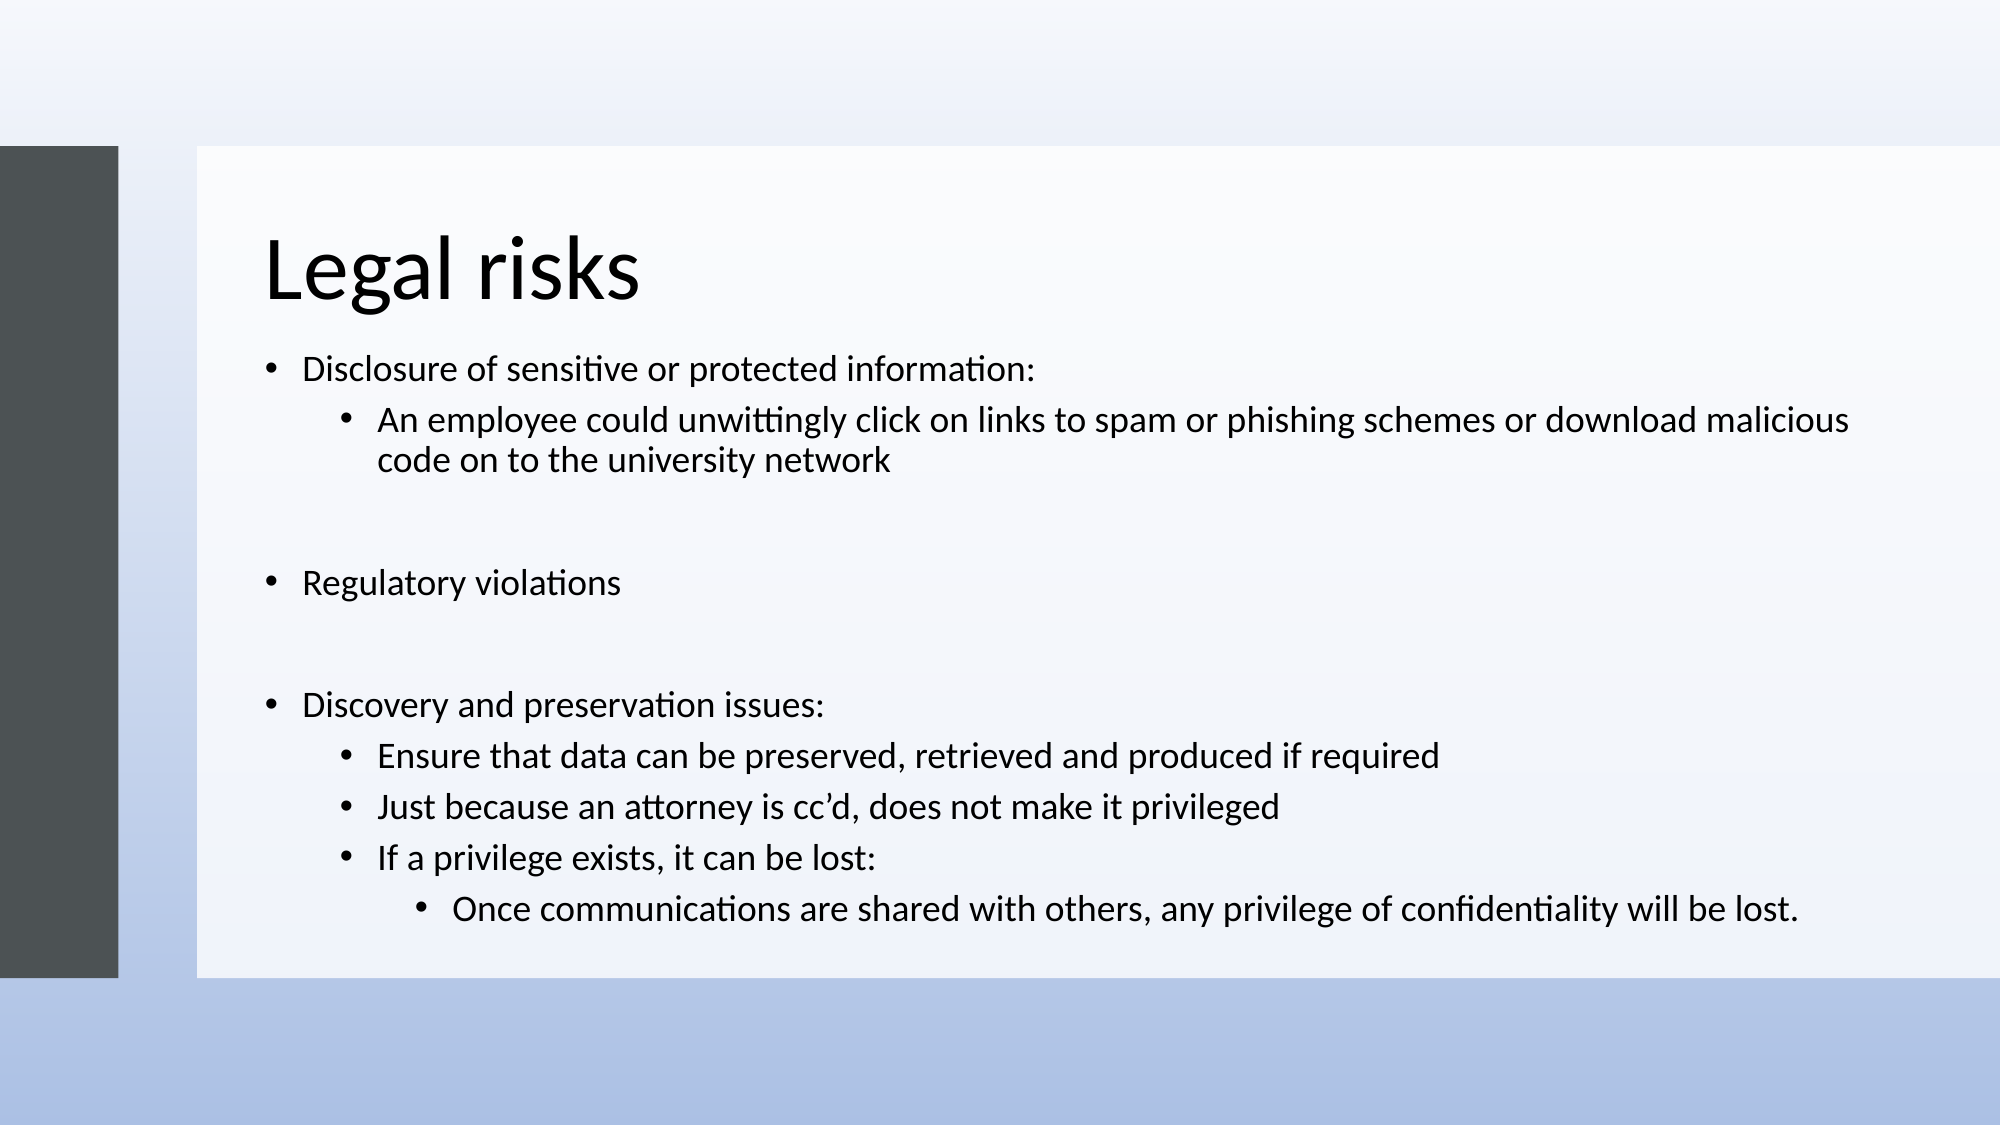

# Legal risks
Disclosure of sensitive or protected information:
An employee could unwittingly click on links to spam or phishing schemes or download malicious code on to the university network

Regulatory violations

Discovery and preservation issues:
Ensure that data can be preserved, retrieved and produced if required
Just because an attorney is cc’d, does not make it privileged
If a privilege exists, it can be lost:
Once communications are shared with others, any privilege of confidentiality will be lost.
24